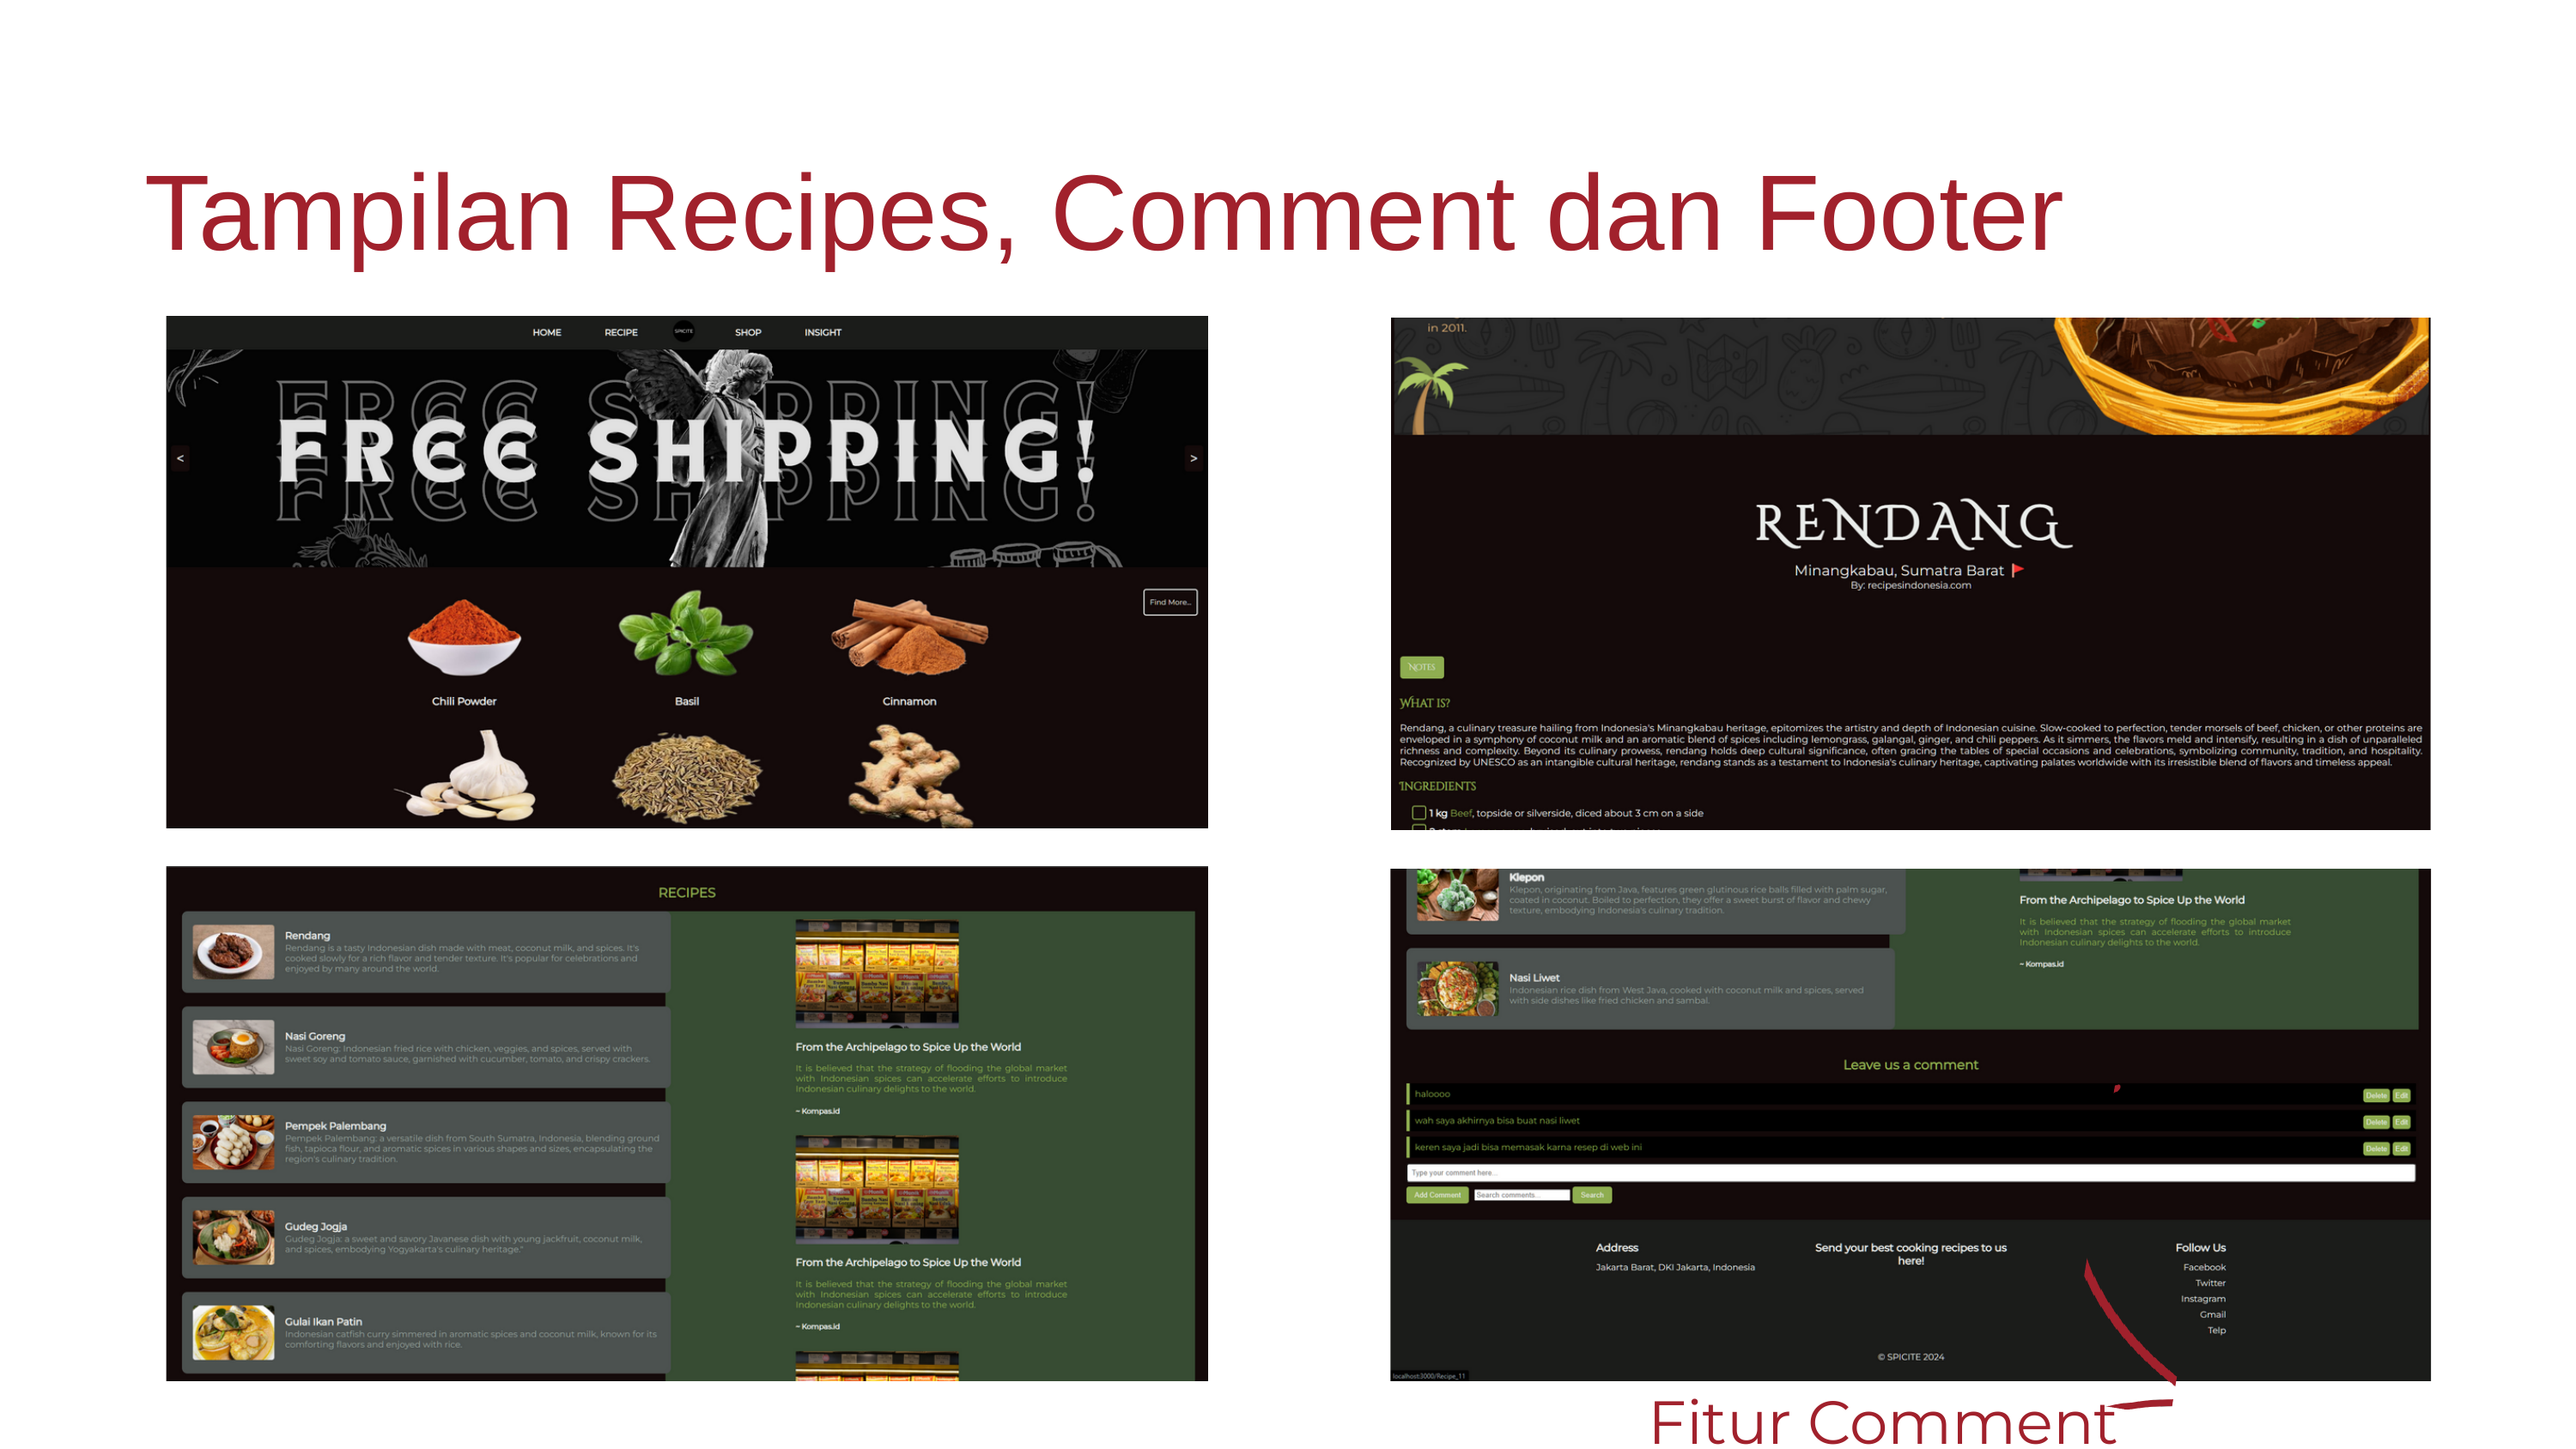

Tampilan Recipes, Comment dan Footer

Fitur Comment